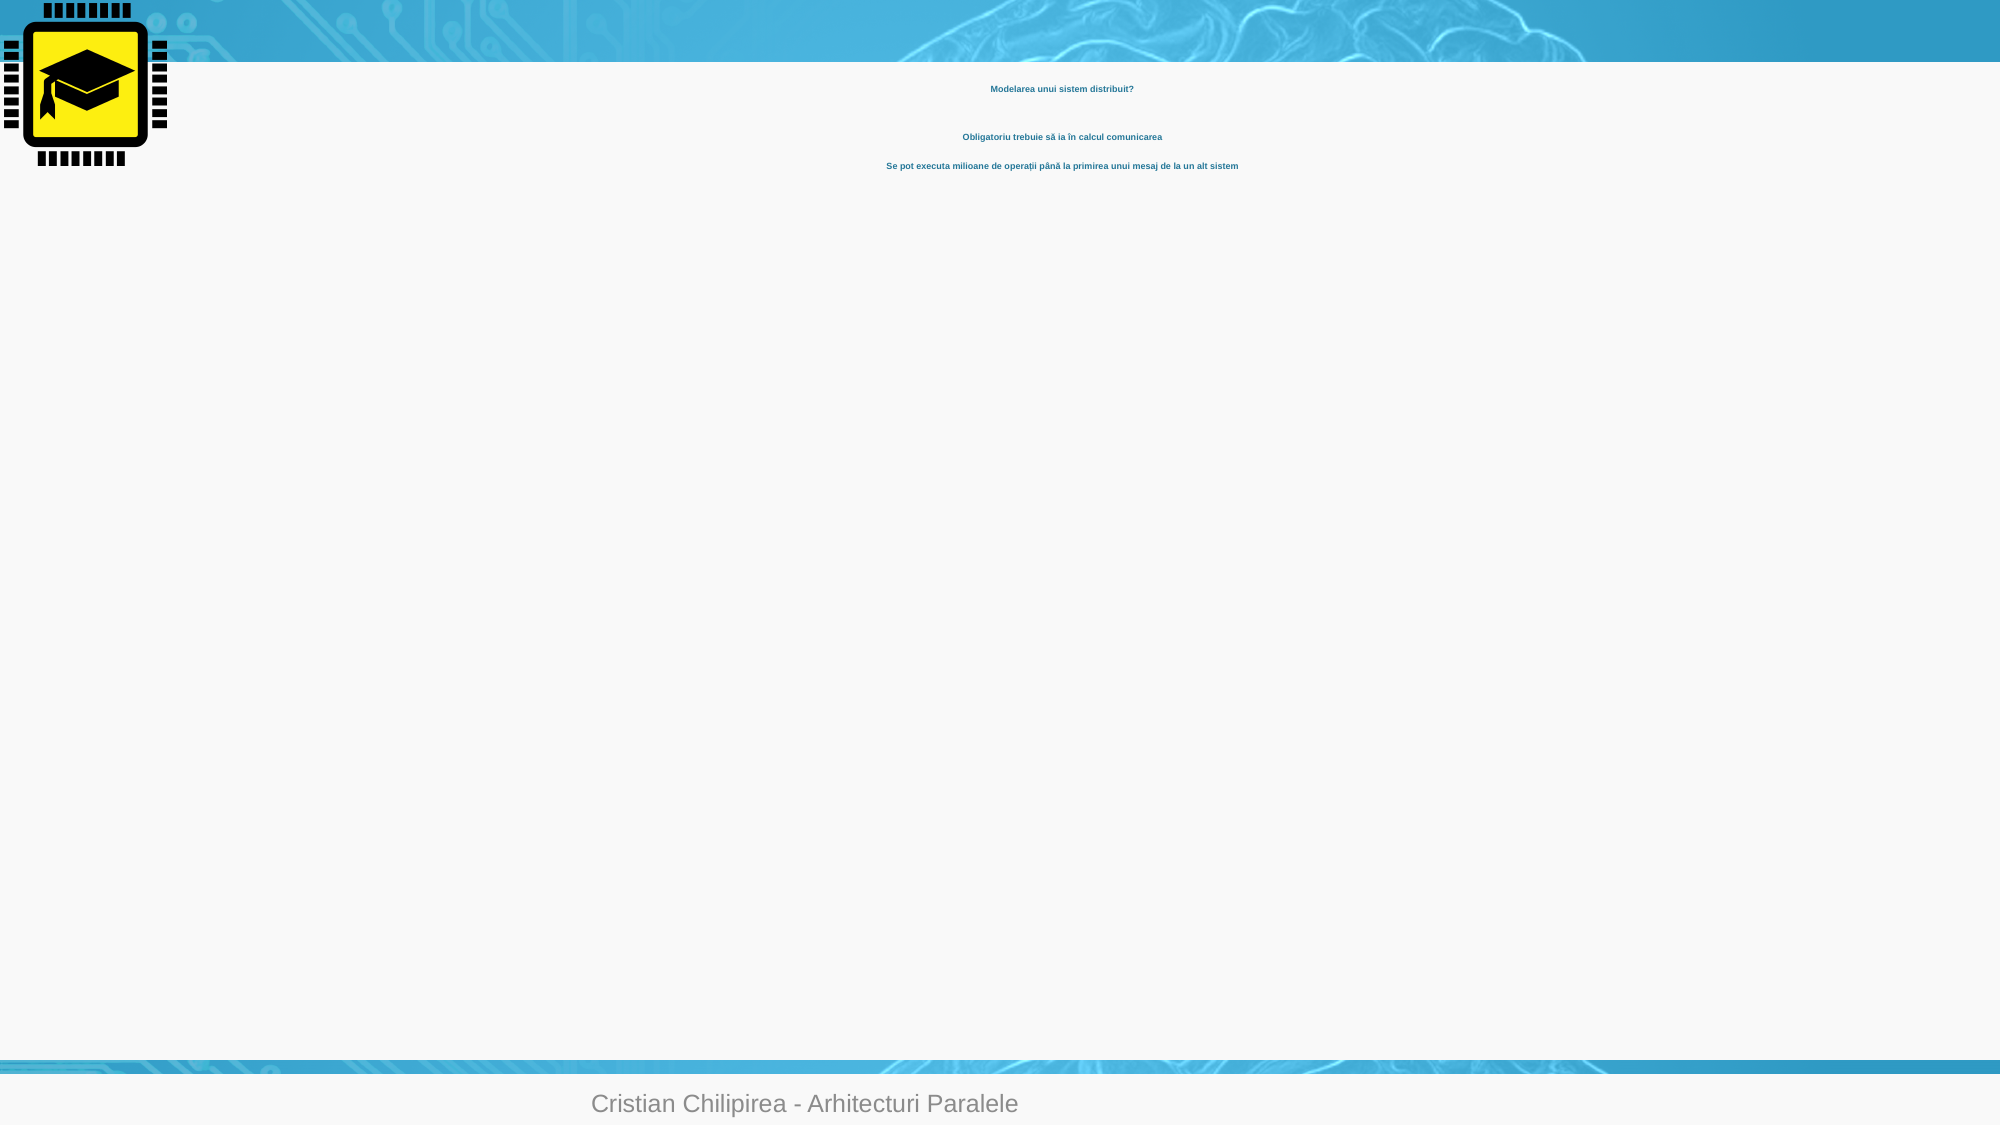

# Modelarea unui sistem distribuit? Obligatoriu trebuie să ia în calcul comunicarea Se pot executa milioane de operații până la primirea unui mesaj de la un alt sistem

Cristian Chilipirea - Arhitecturi Paralele